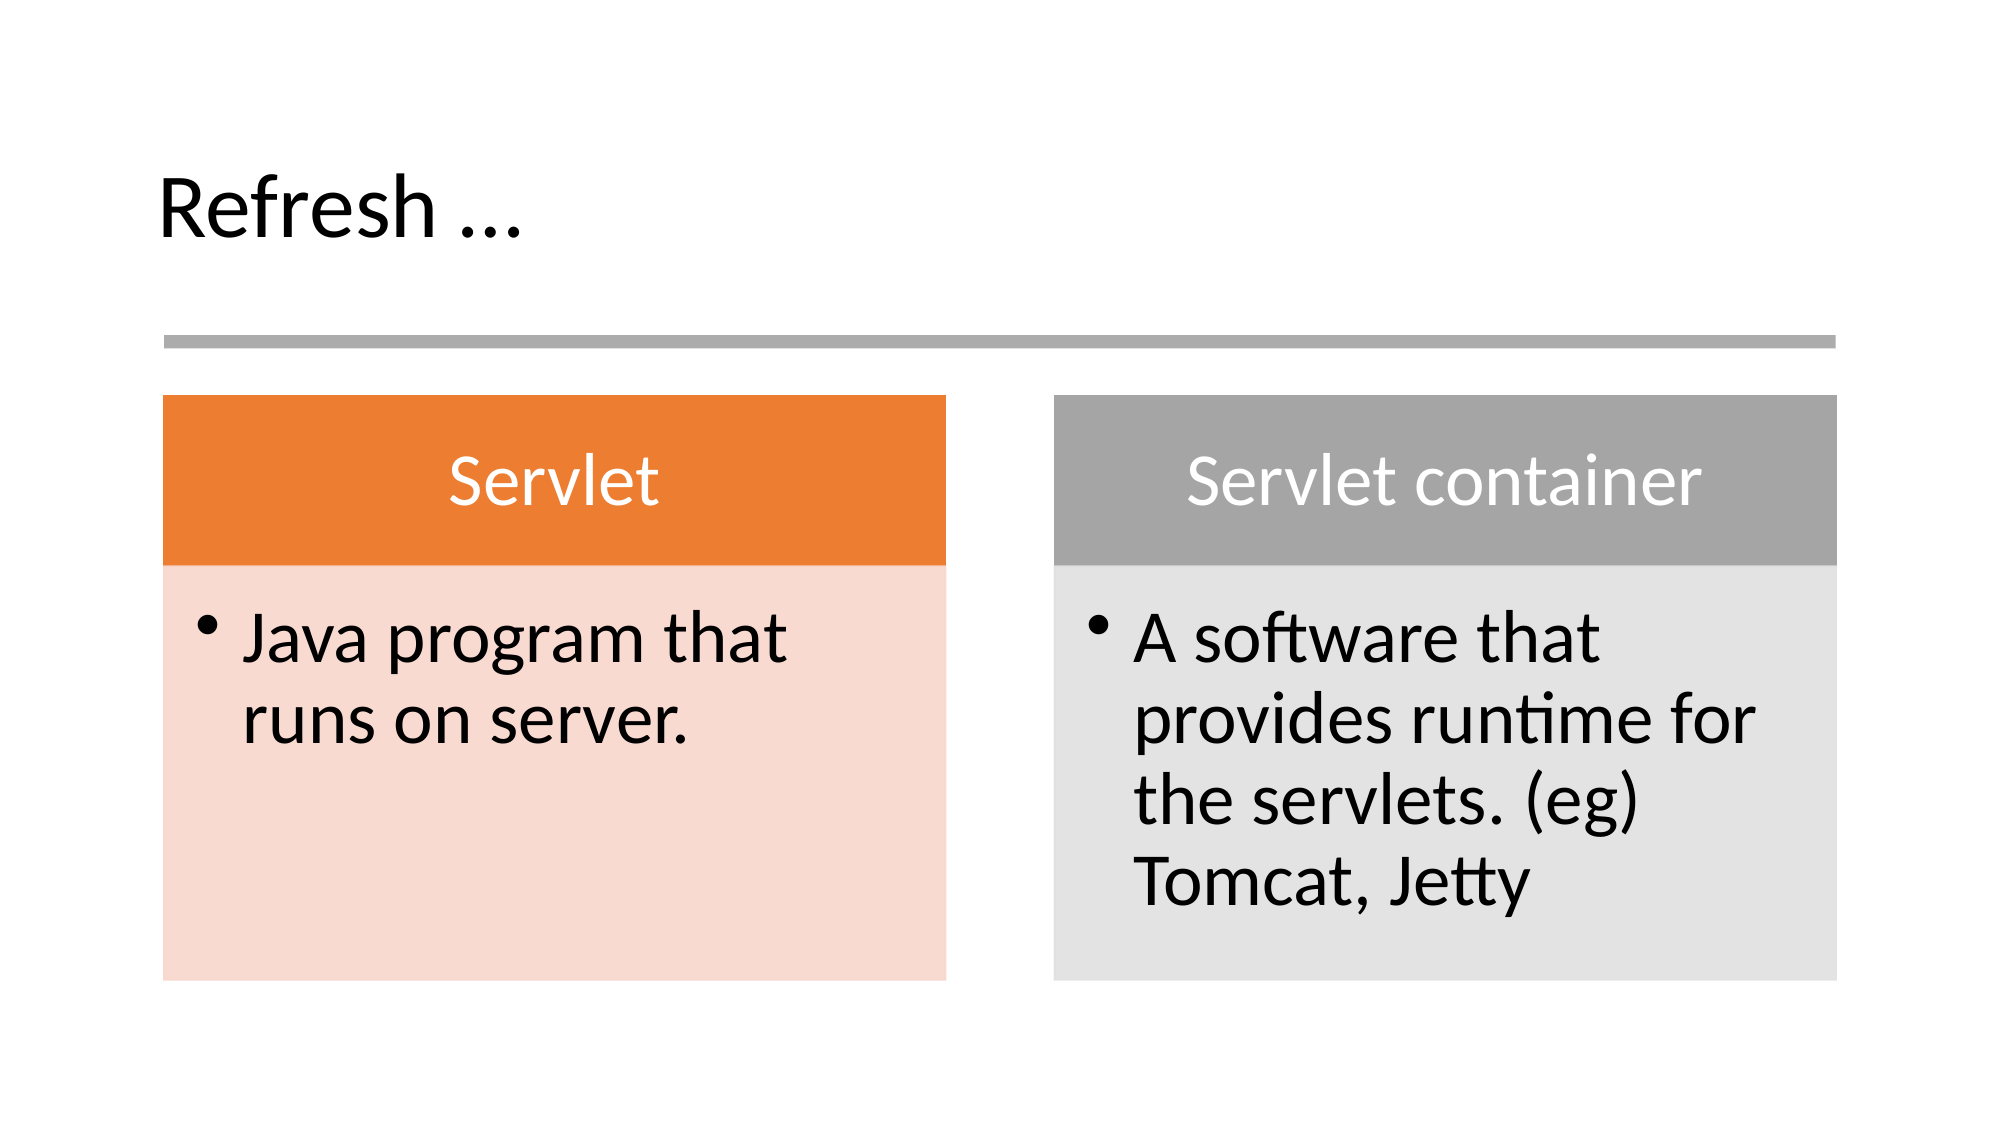

# Refresh …

Servlet
Java program that runs on server.
Servlet container
A software that provides runtime for the servlets. (eg) Tomcat, Jetty